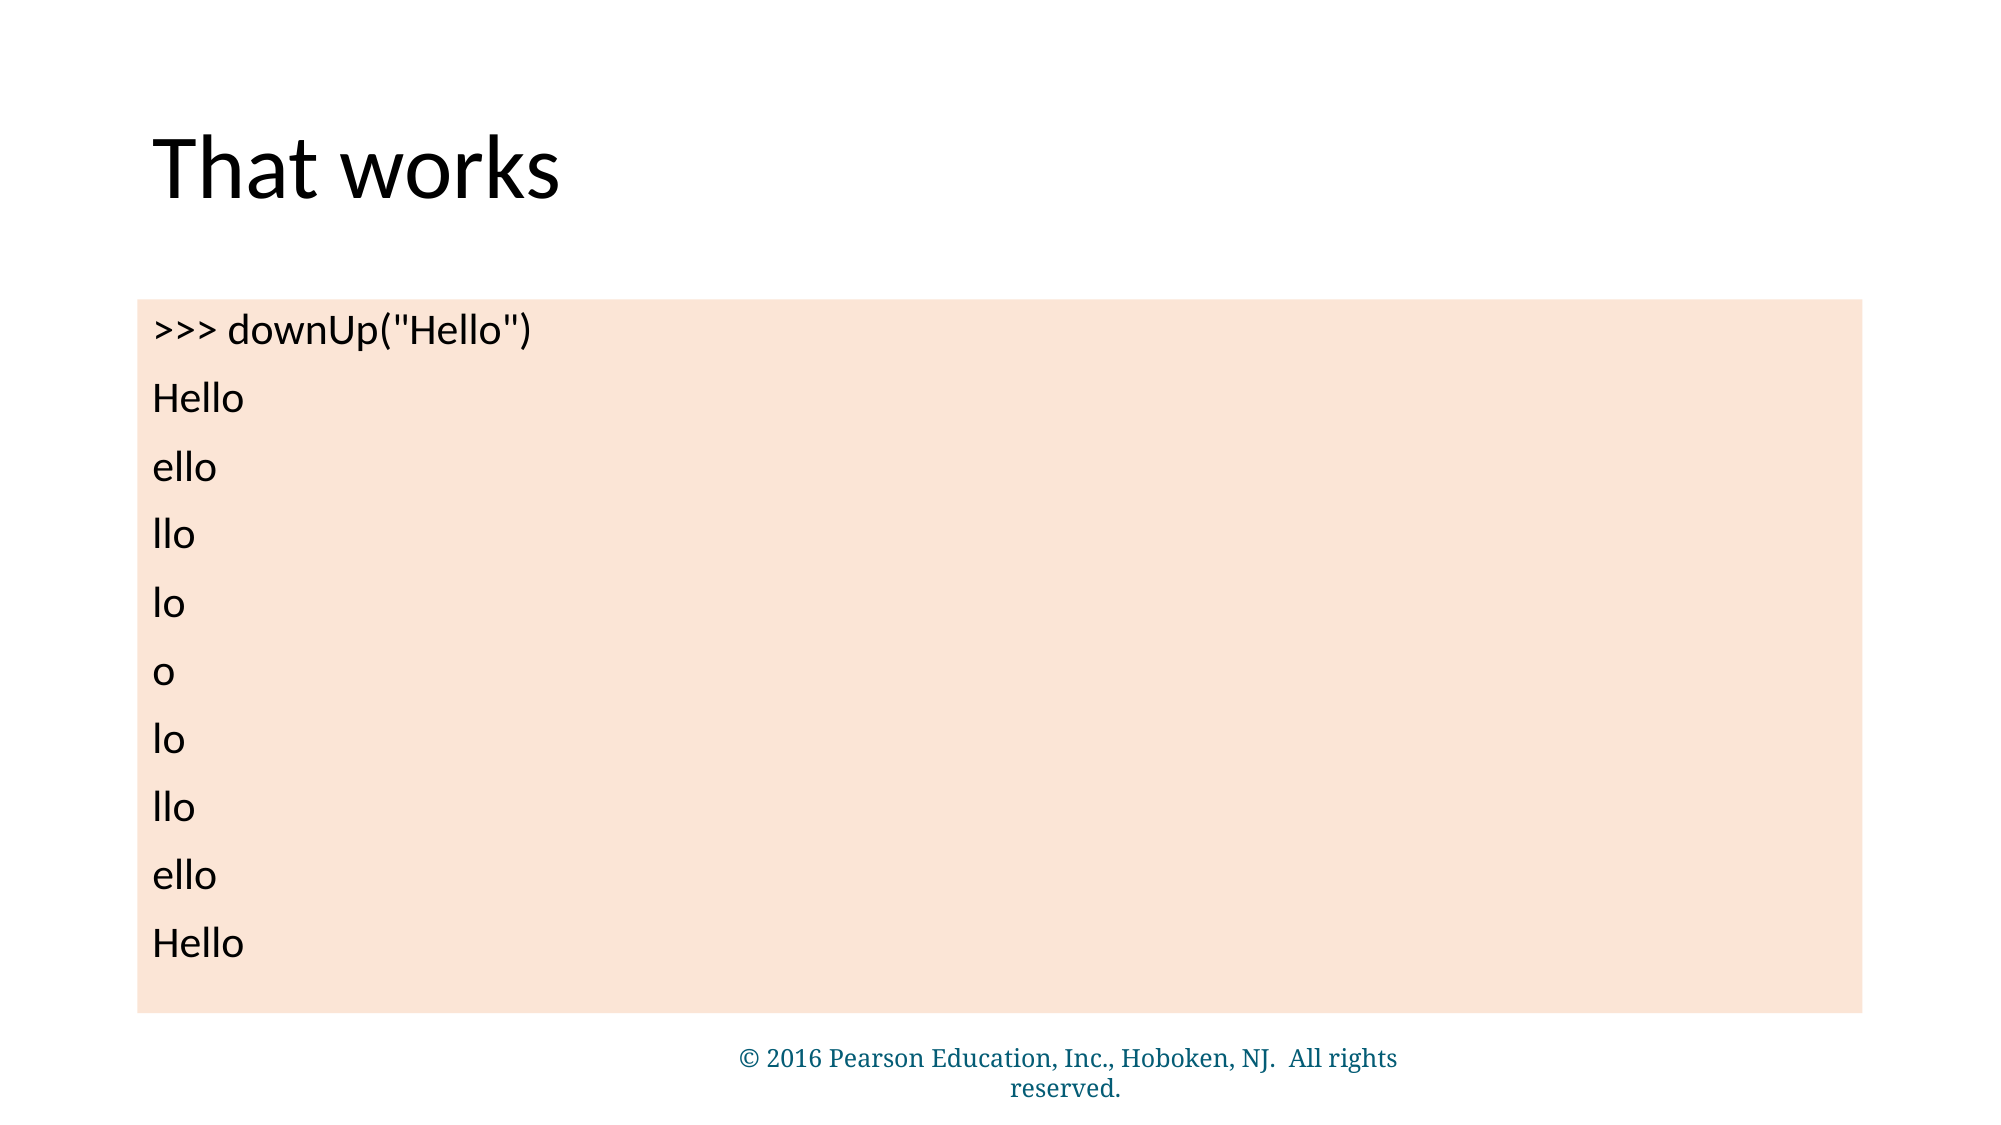

# That works
>>> downUp("Hello")
Hello
ello
llo
lo
o
lo
llo
ello
Hello
© 2016 Pearson Education, Inc., Hoboken, NJ.  All rights reserved.